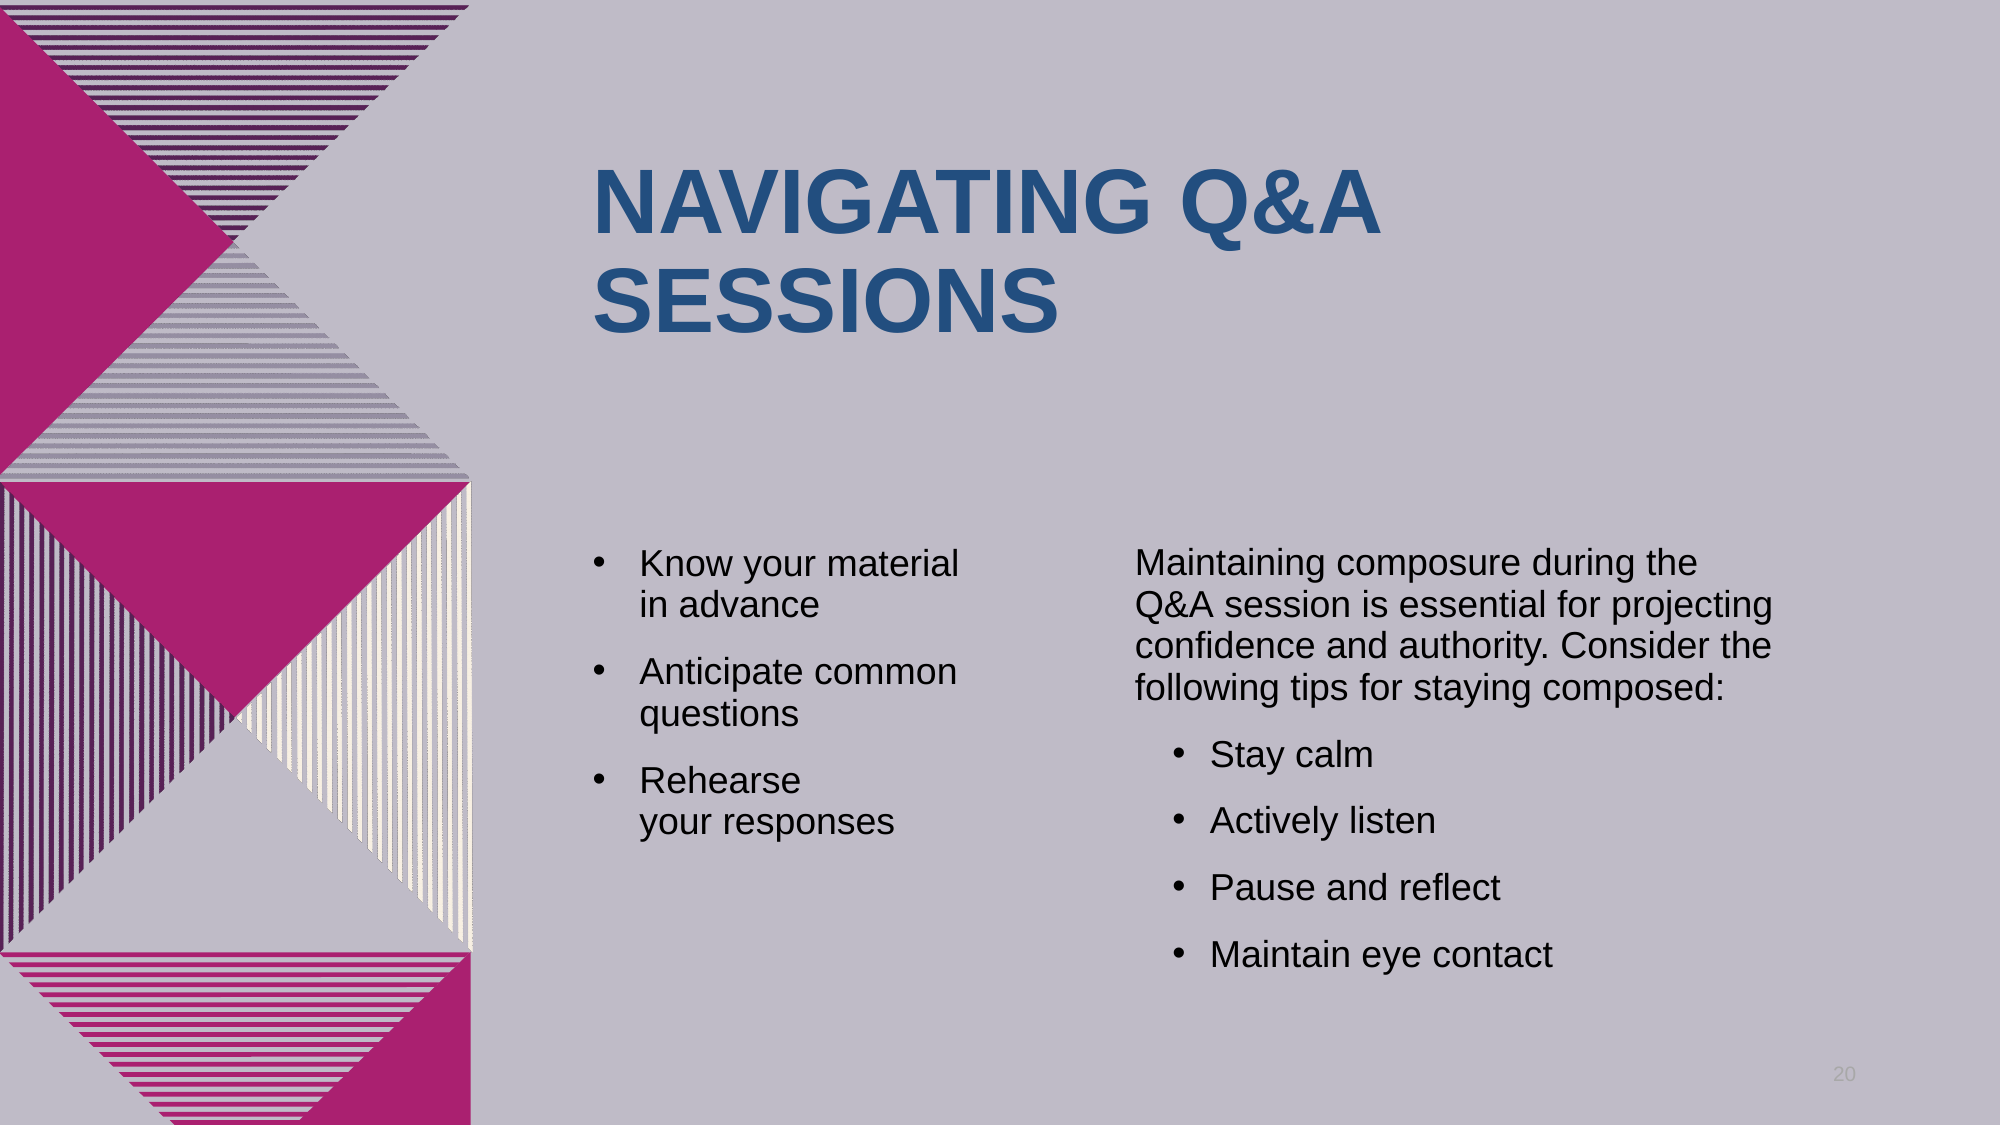

# Navigating Q&A sessions
Maintaining composure during the Q&A session is essential for projecting confidence and authority. Consider the following tips for staying composed:​
Stay calm​
Actively listen​
Pause and reflect​
Maintain eye contact

Know your material in advance​
Anticipate common 
questions​
Rehearse your responses
20